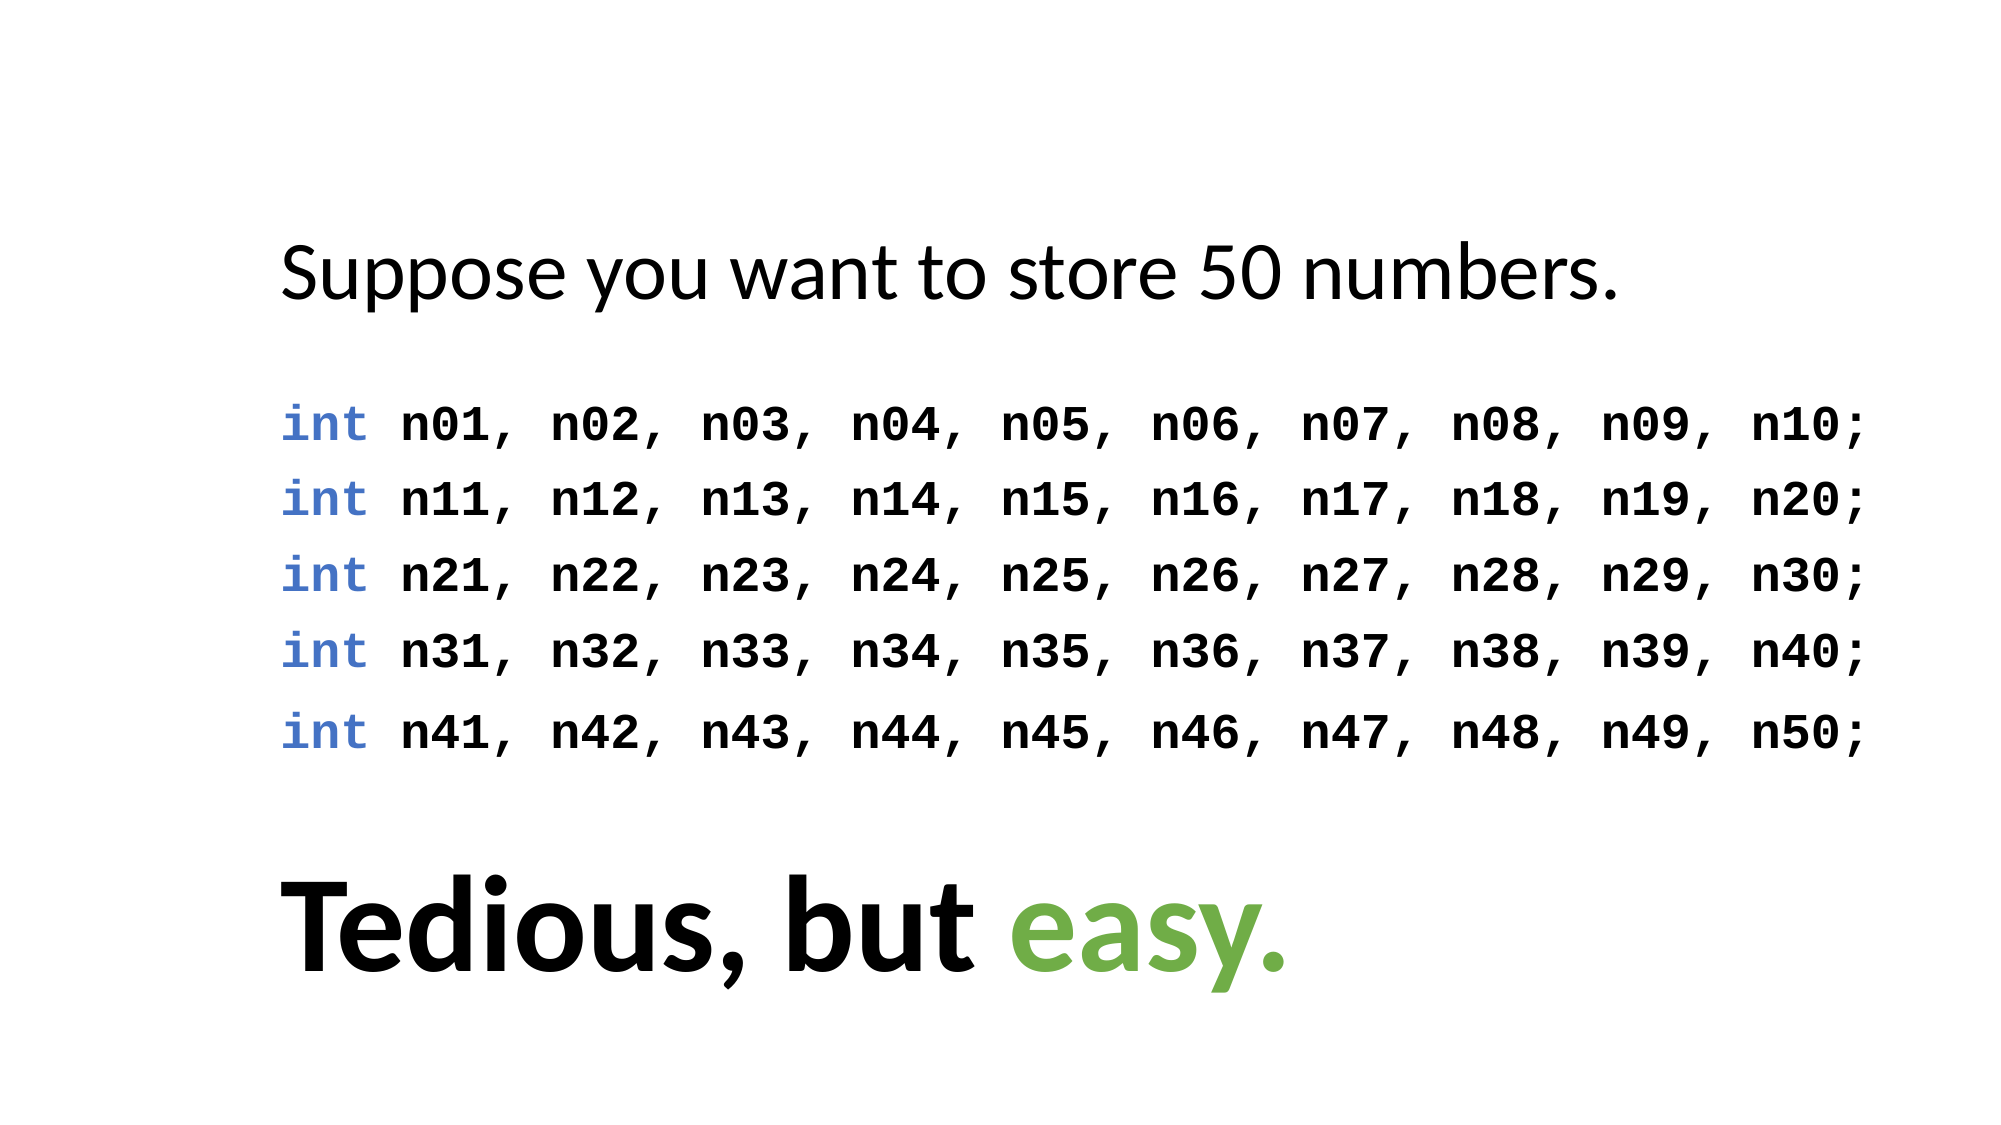

Suppose you want to store 50 numbers.
int n01, n02, n03, n04, n05, n06, n07, n08, n09, n10;
int n11, n12, n13, n14, n15, n16, n17, n18, n19, n20;
int n21, n22, n23, n24, n25, n26, n27, n28, n29, n30;
int n31, n32, n33, n34, n35, n36, n37, n38, n39, n40;
int n41, n42, n43, n44, n45, n46, n47, n48, n49, n50;
Tedious, but easy.